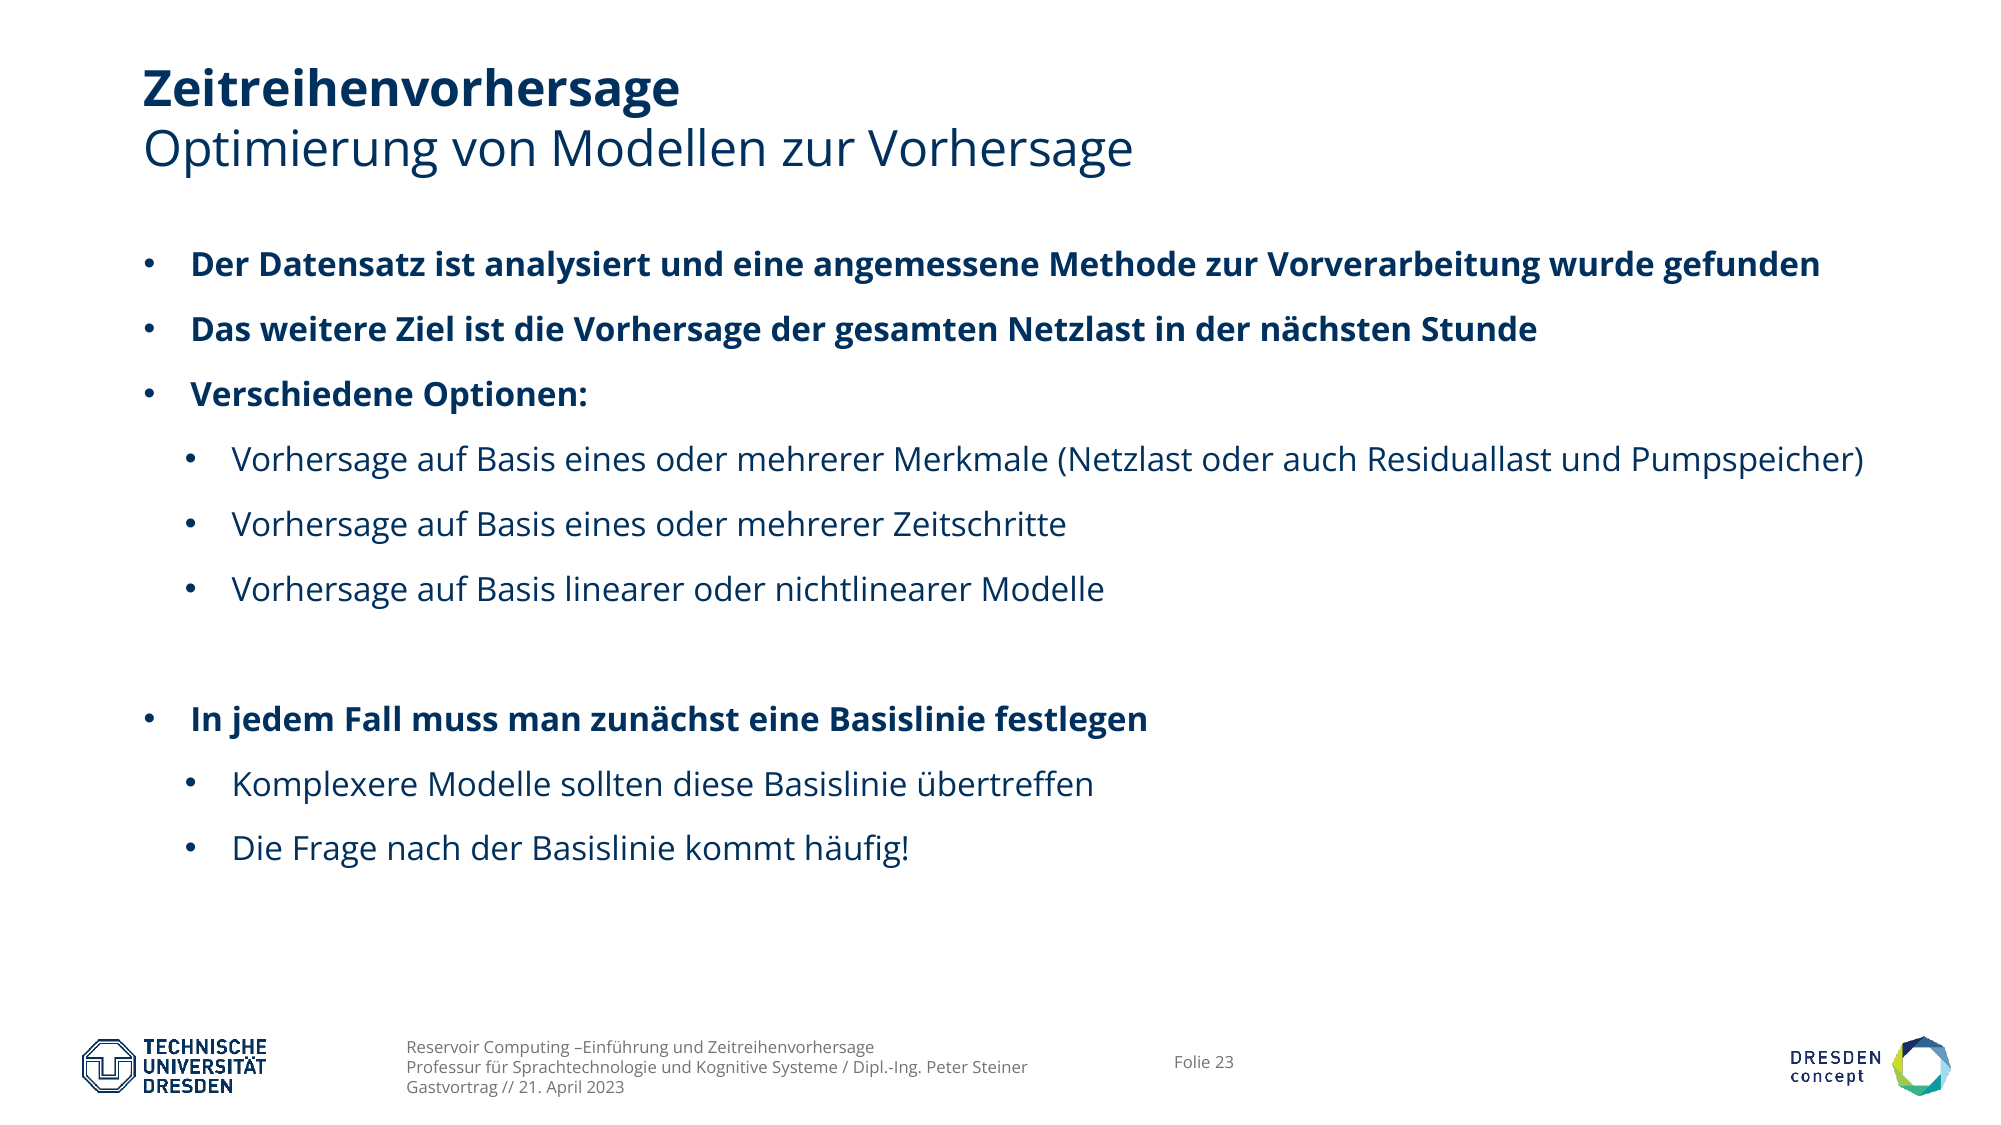

# Zeitreihenvorhersage Optimierung von Modellen zur Vorhersage
Der Datensatz ist analysiert und eine angemessene Methode zur Vorverarbeitung wurde gefunden
Das weitere Ziel ist die Vorhersage der gesamten Netzlast in der nächsten Stunde
Verschiedene Optionen:
Vorhersage auf Basis eines oder mehrerer Merkmale (Netzlast oder auch Residuallast und Pumpspeicher)
Vorhersage auf Basis eines oder mehrerer Zeitschritte
Vorhersage auf Basis linearer oder nichtlinearer Modelle

In jedem Fall muss man zunächst eine Basislinie festlegen
Komplexere Modelle sollten diese Basislinie übertreffen
Die Frage nach der Basislinie kommt häufig!